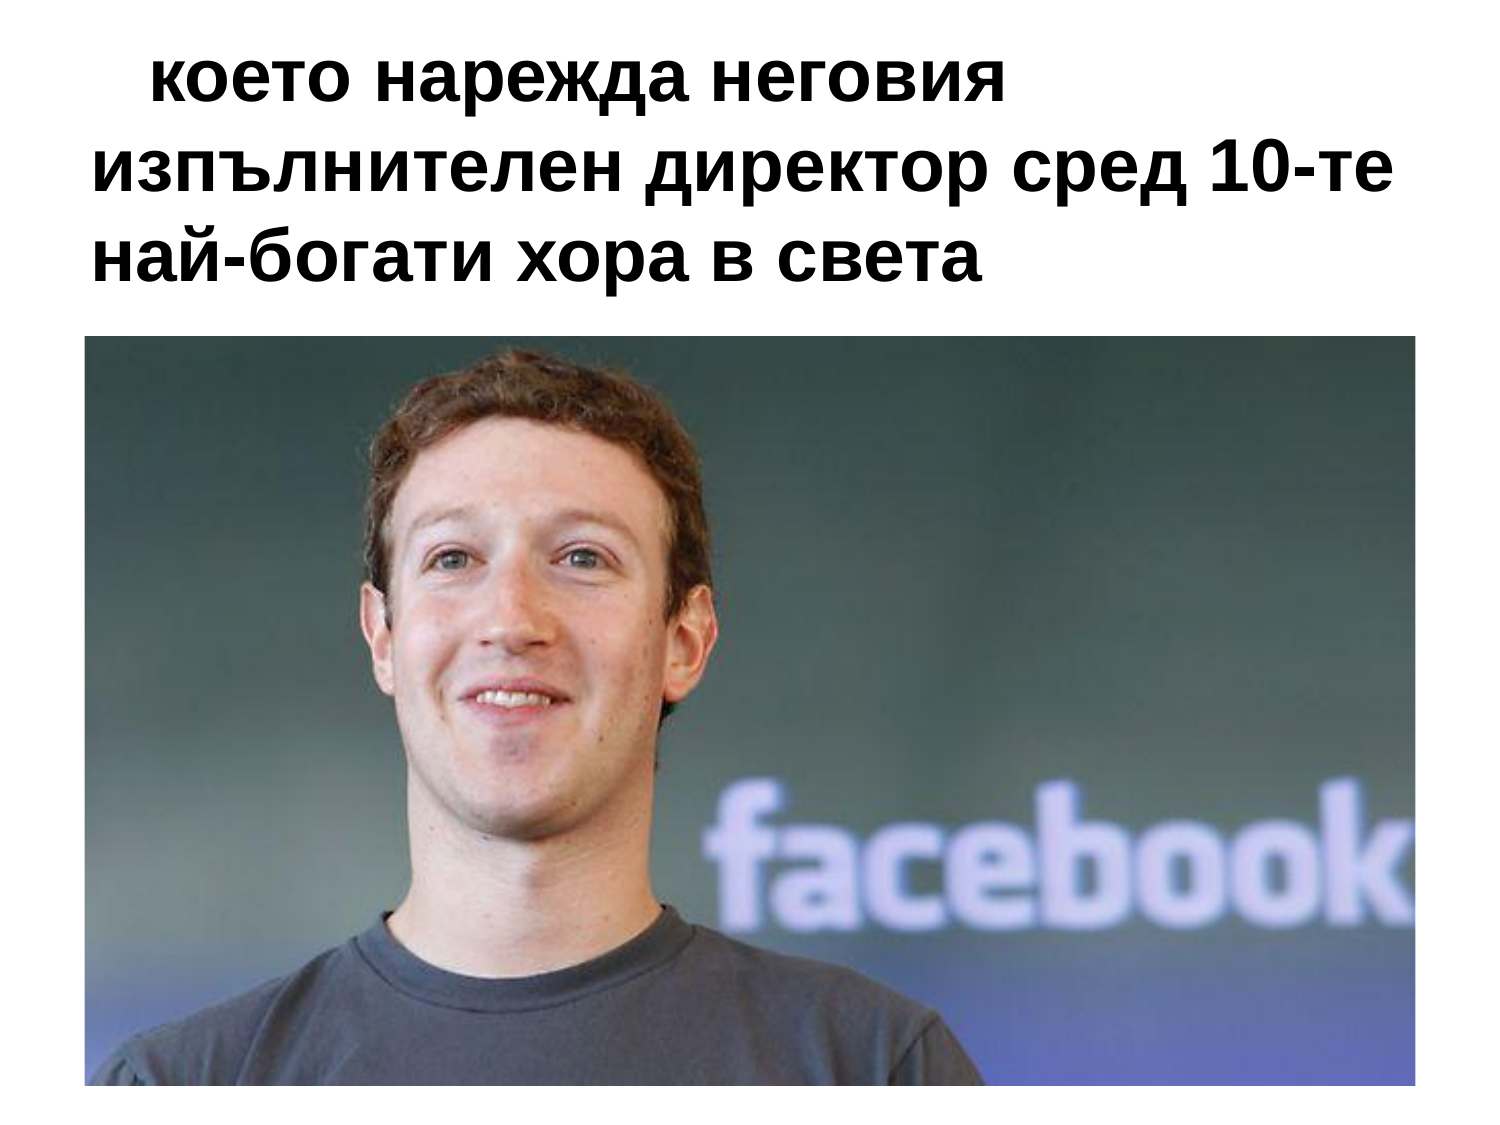

# което нарежда неговия изпълнителен директор сред 10-те най-богати хора в света